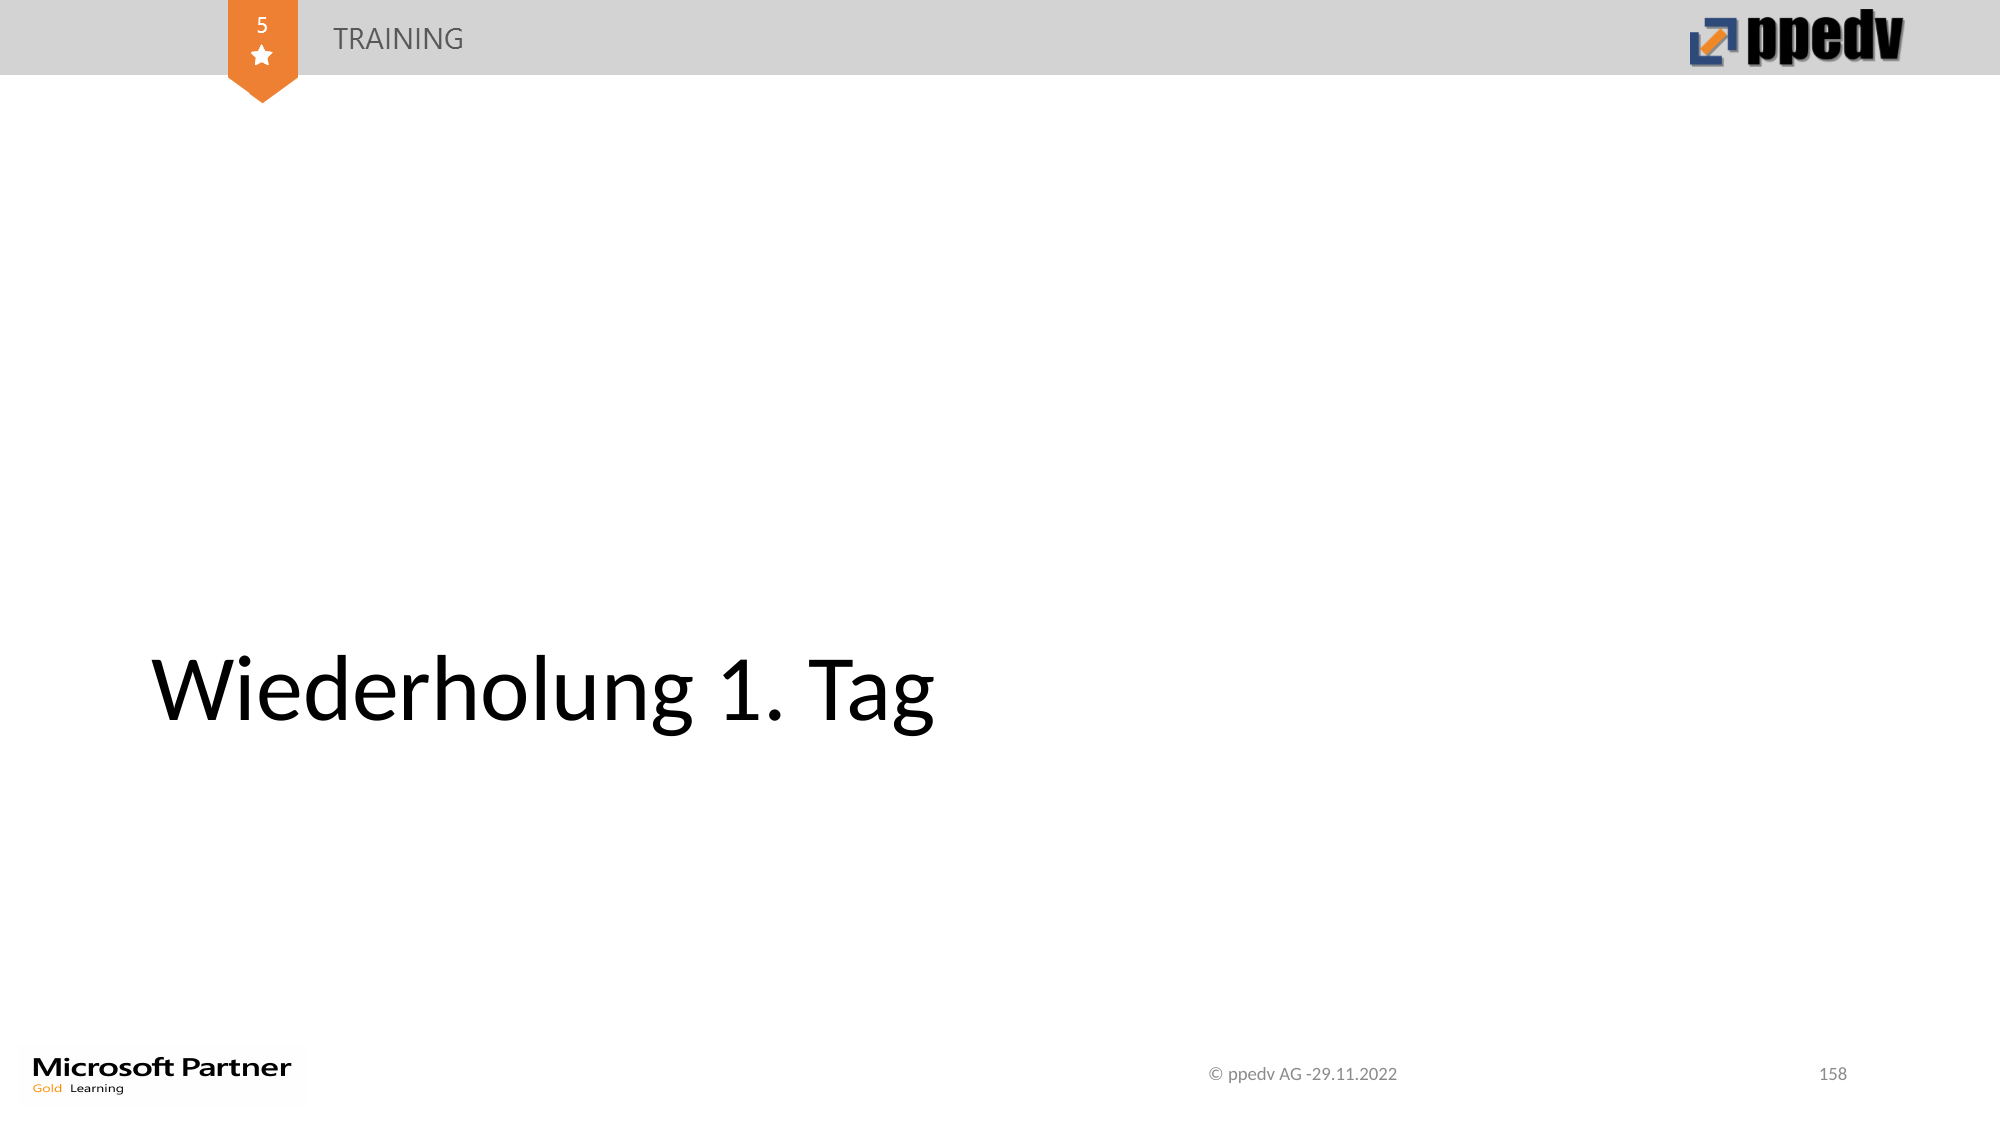

# Wiederholung 1. Tag

© ppedv AG -29.11.2022
158